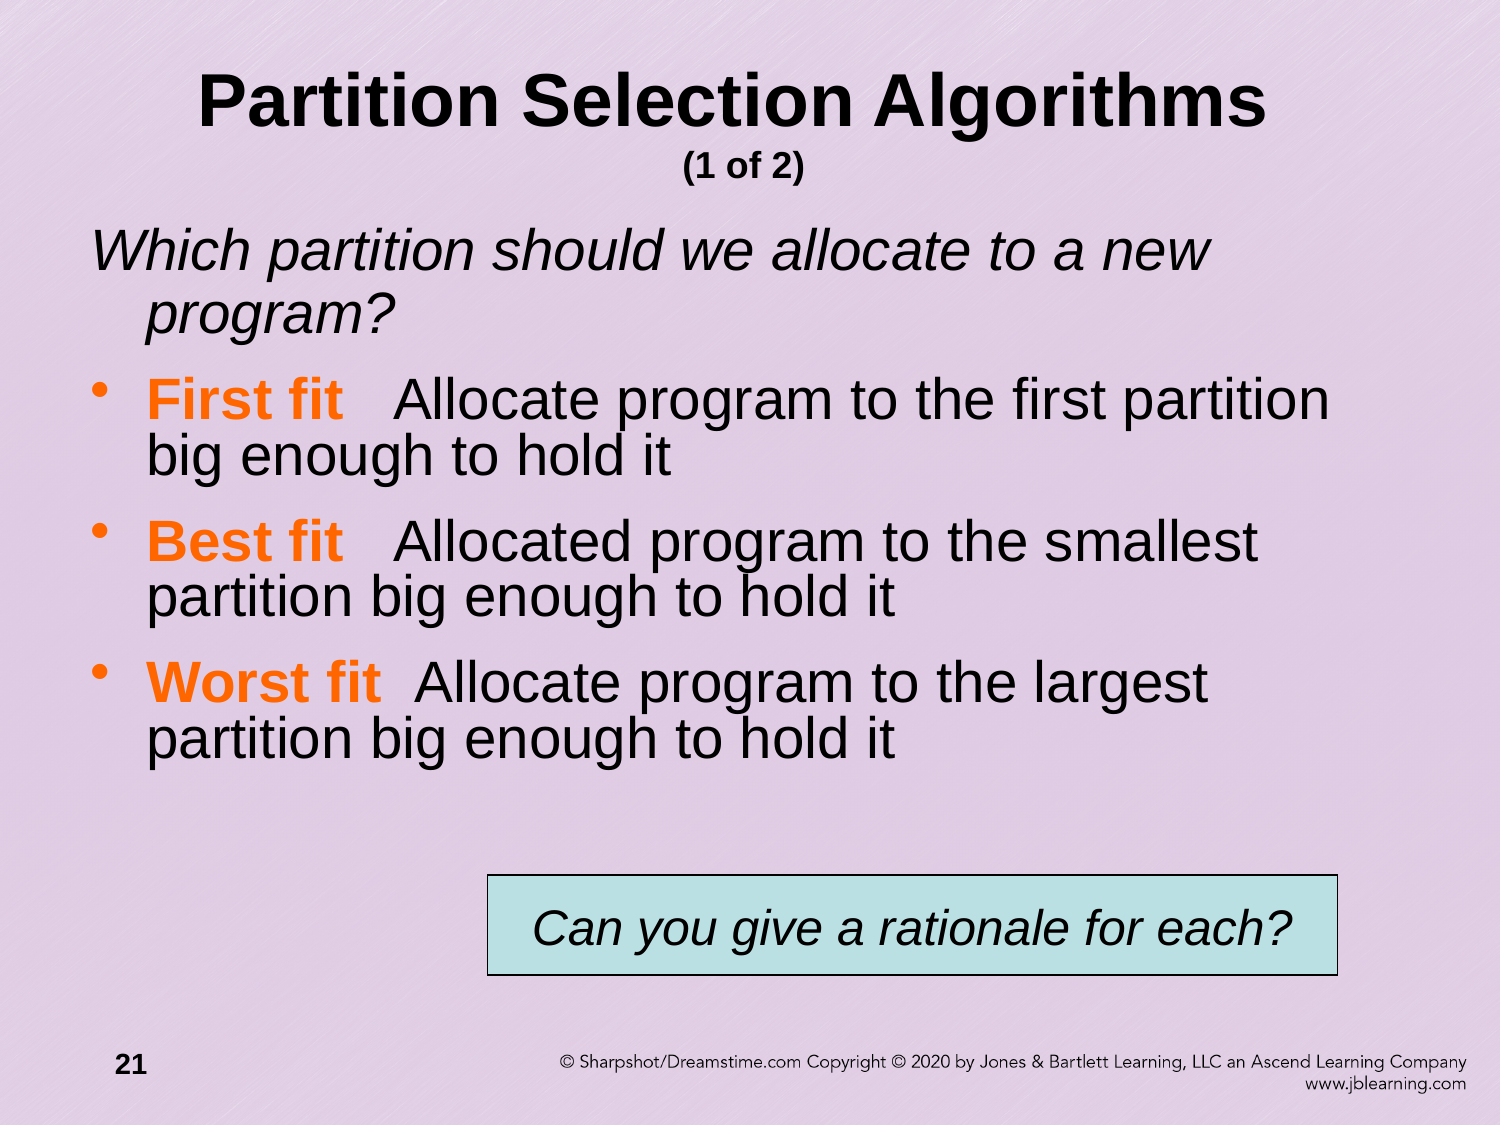

# Partition Selection Algorithms (1 of 2)
Which partition should we allocate to a new program?
First fit   Allocate program to the first partition big enough to hold it
Best fit   Allocated program to the smallest partition big enough to hold it
Worst fit  Allocate program to the largest partition big enough to hold it
Can you give a rationale for each?
21